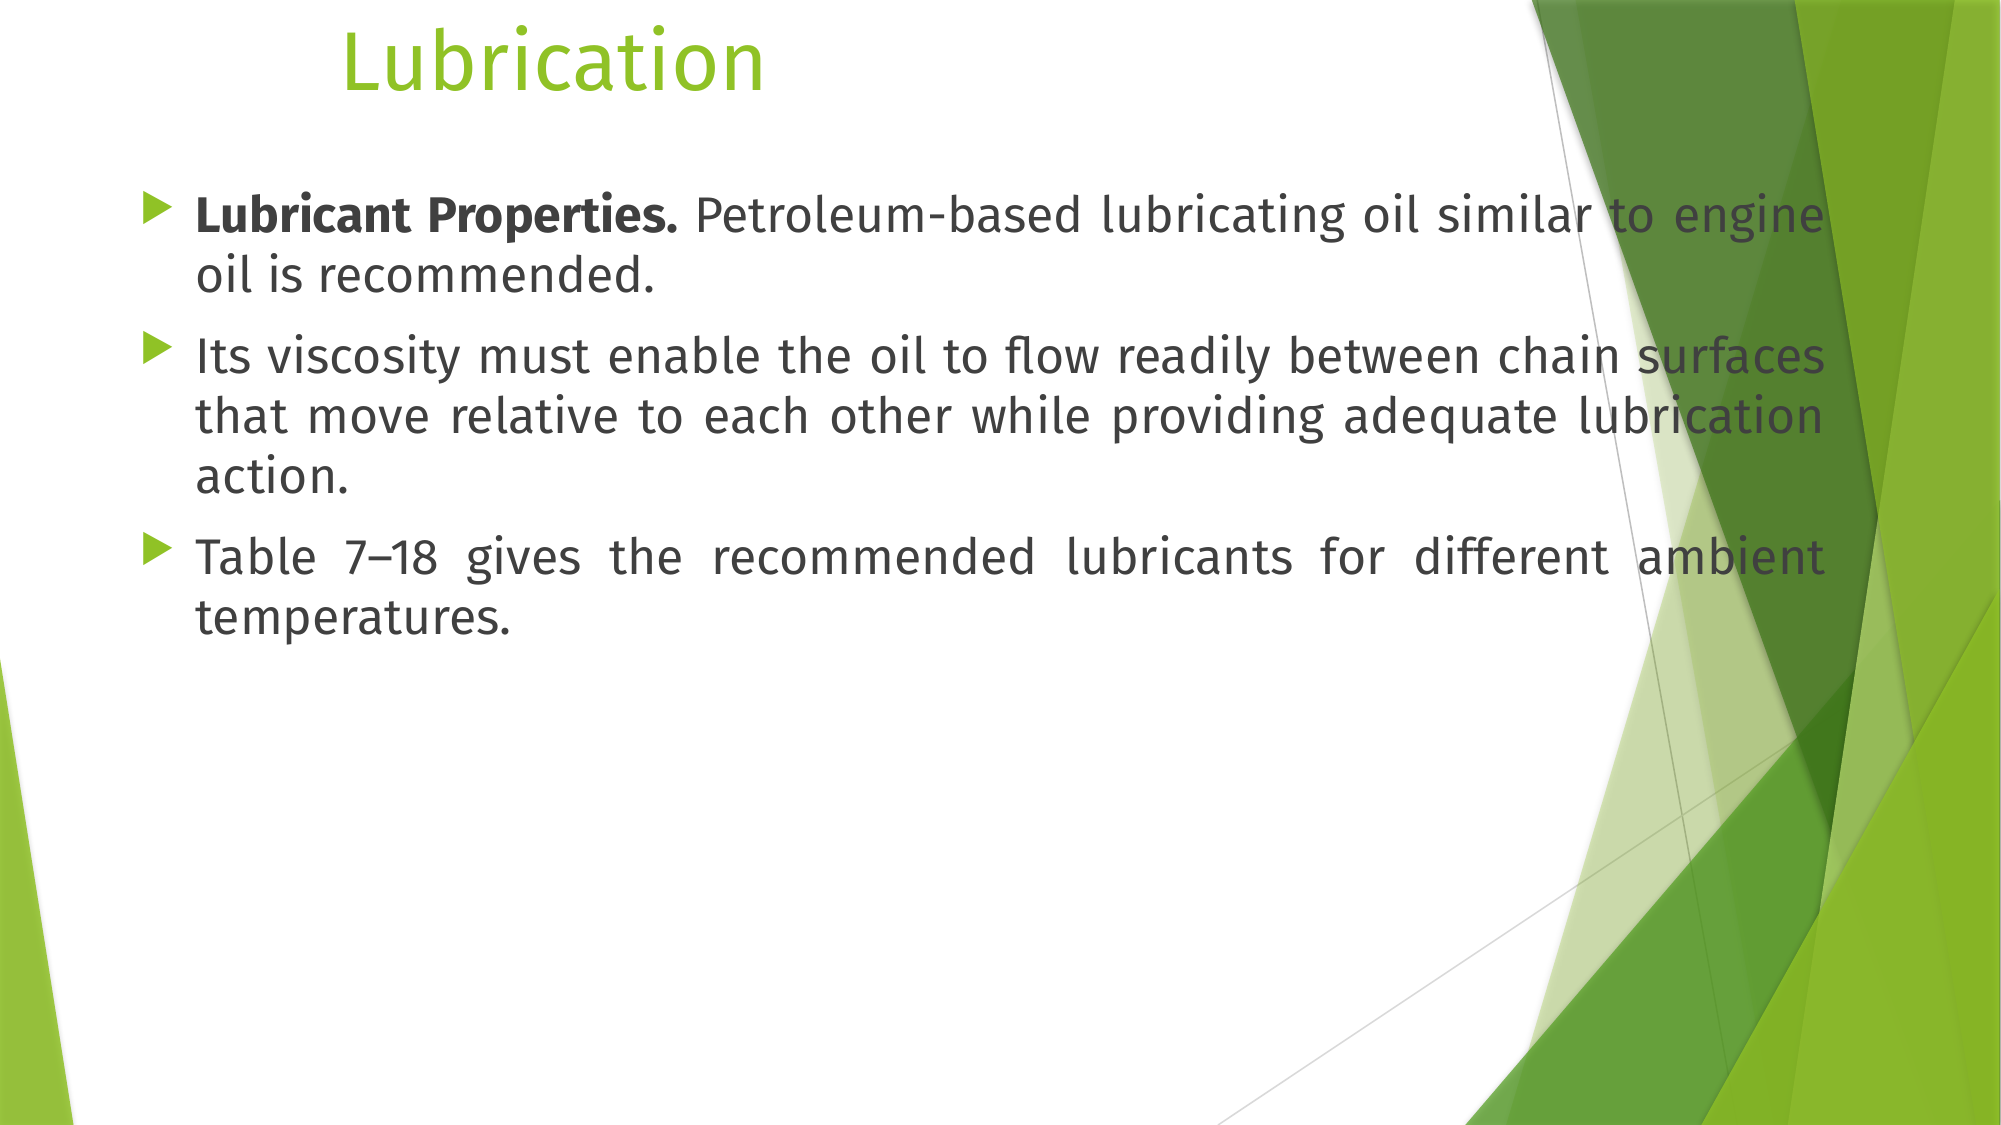

# Lubrication
Lubricant Properties. Petroleum-based lubricating oil similar to engine oil is recommended.
Its viscosity must enable the oil to flow readily between chain surfaces that move relative to each other while providing adequate lubrication action.
Table 7–18 gives the recommended lubricants for different ambient temperatures.